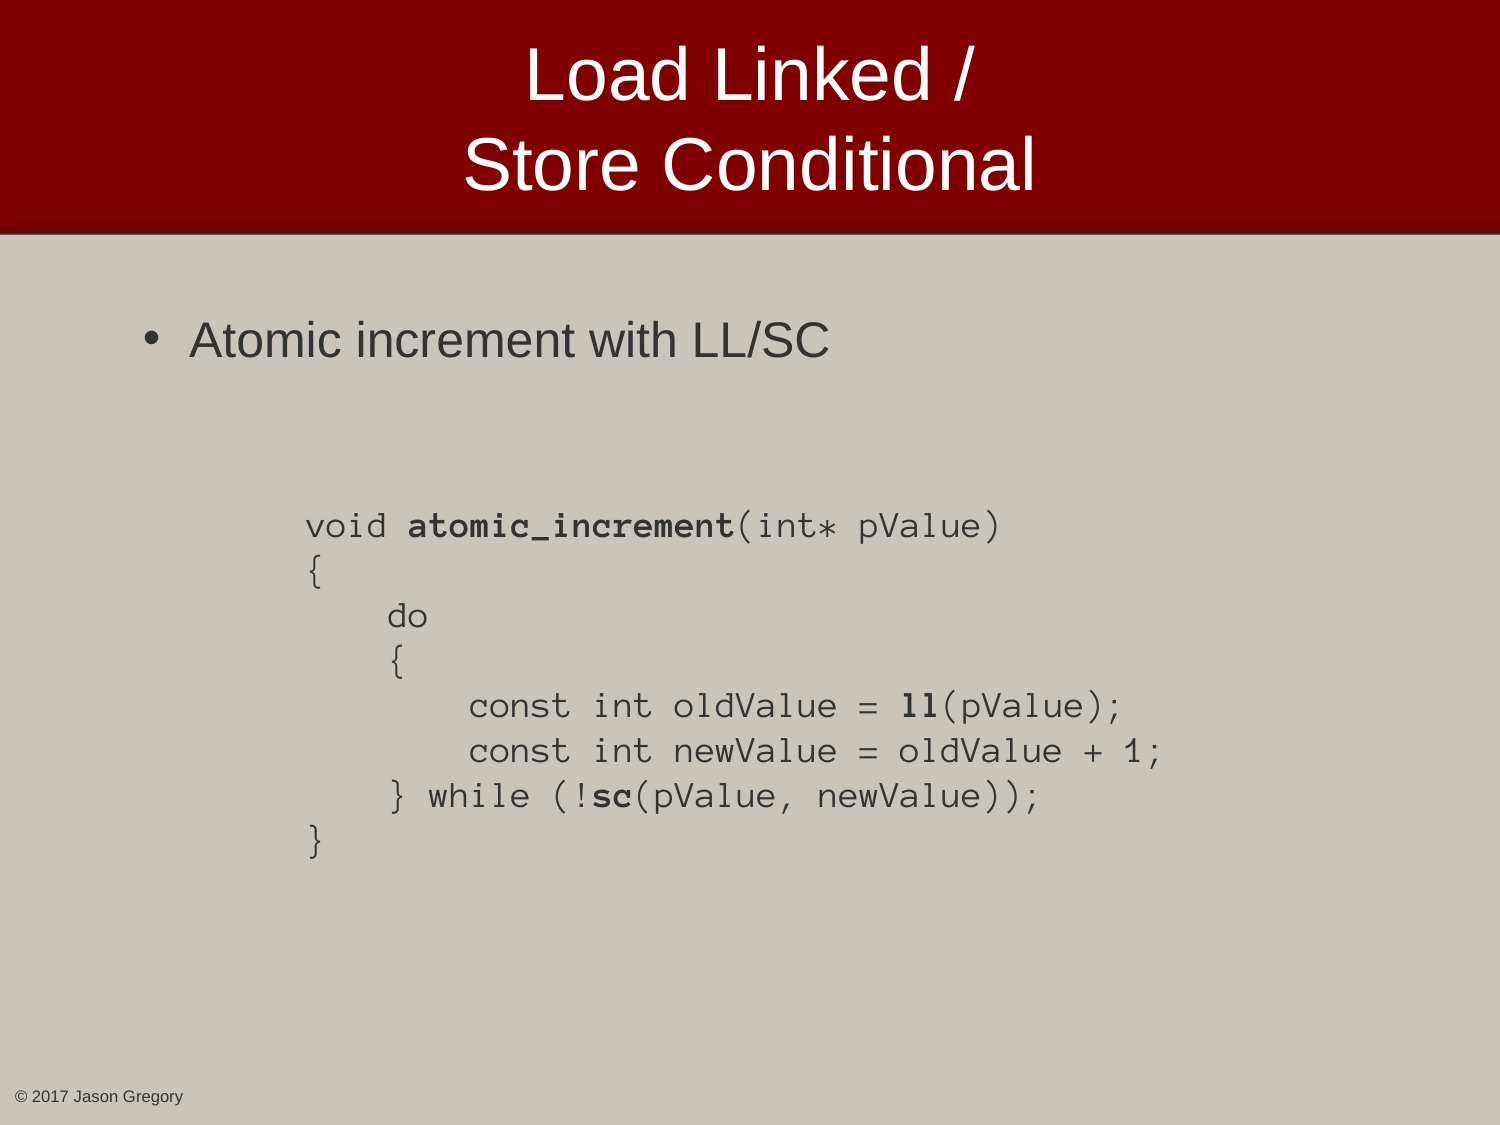

# Load Linked / Store Conditional
Atomic increment with LL/SC
void atomic_increment(int* pValue)
{
    do
    {
        const int oldValue = ll(pValue);
        const int newValue = oldValue + 1;
    } while (!sc(pValue, newValue));
}
© 2017 Jason Gregory